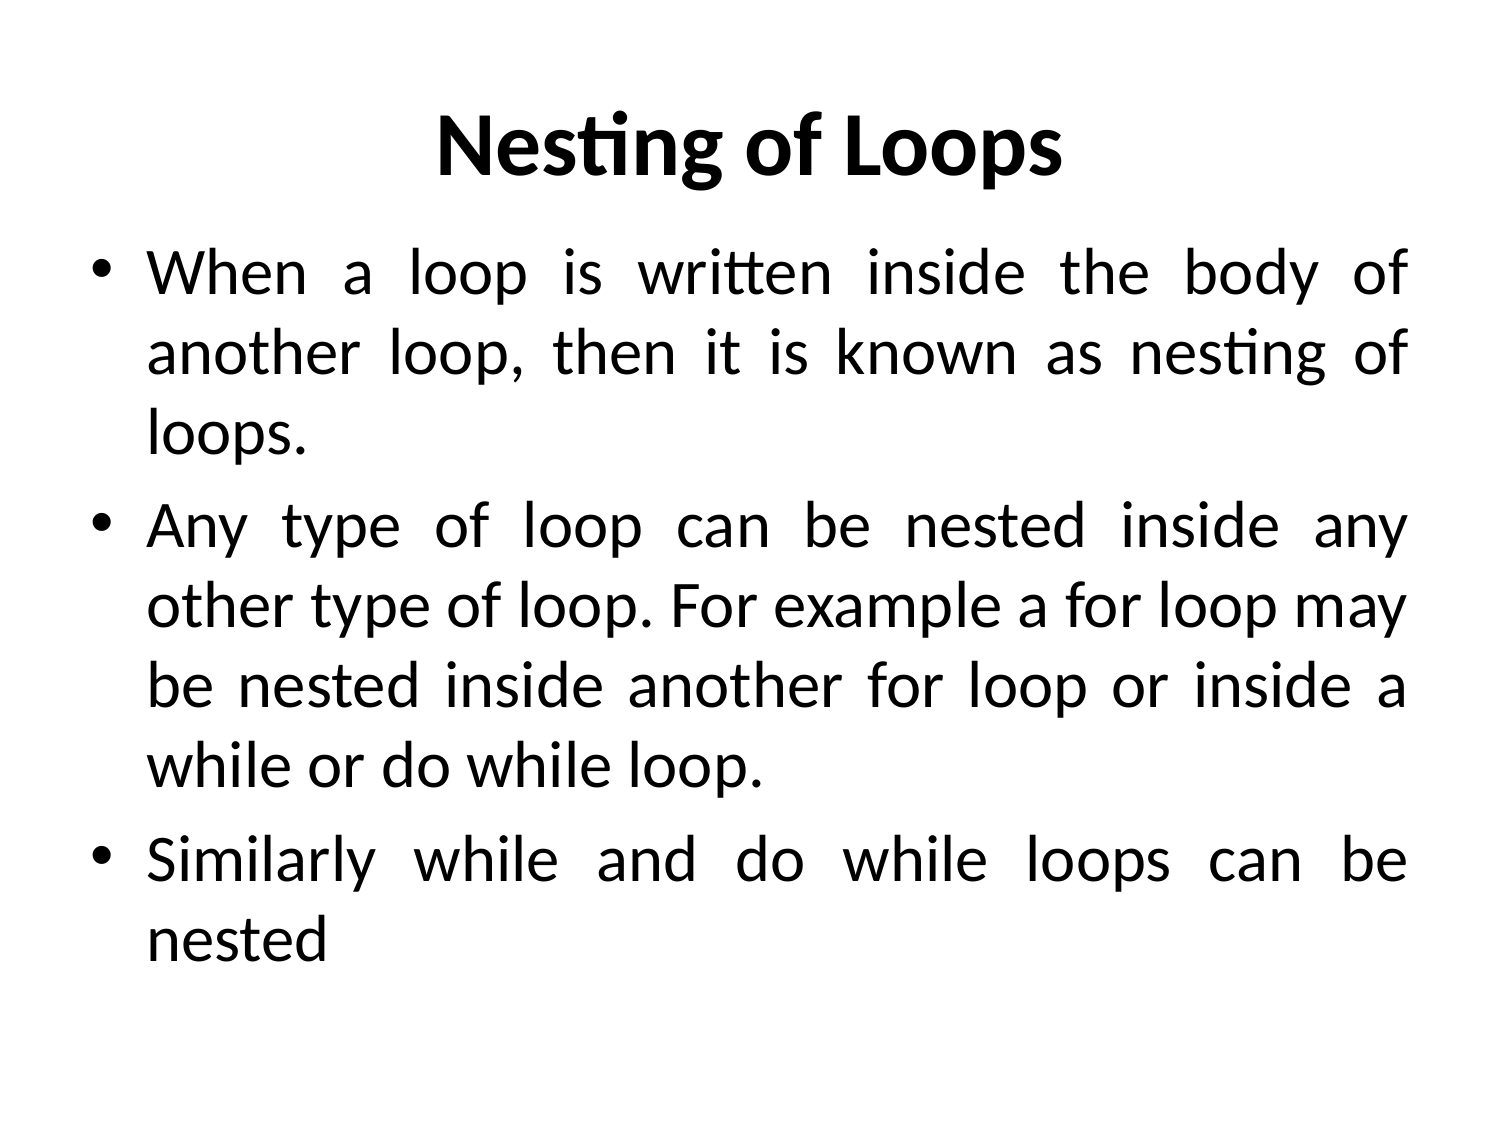

# Nesting of Loops
When a loop is written inside the body of another loop, then it is known as nesting of loops.
Any type of loop can be nested inside any other type of loop. For example a for loop may be nested inside another for loop or inside a while or do while loop.
Similarly while and do while loops can be nested